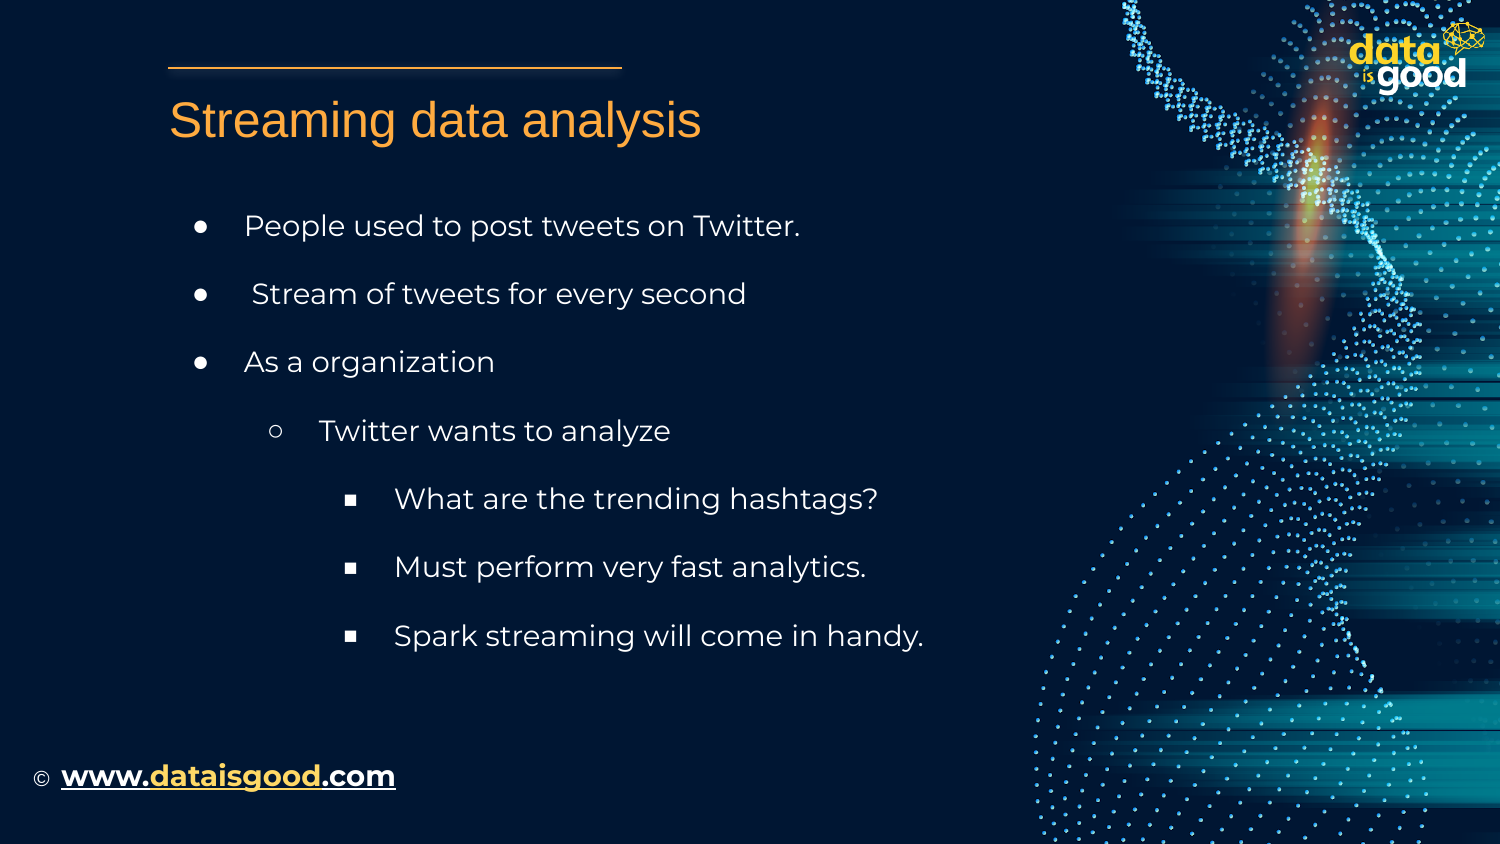

# Streaming data analysis
People used to post tweets on Twitter.
 Stream of tweets for every second
As a organization
Twitter wants to analyze
What are the trending hashtags?
Must perform very fast analytics.
Spark streaming will come in handy.